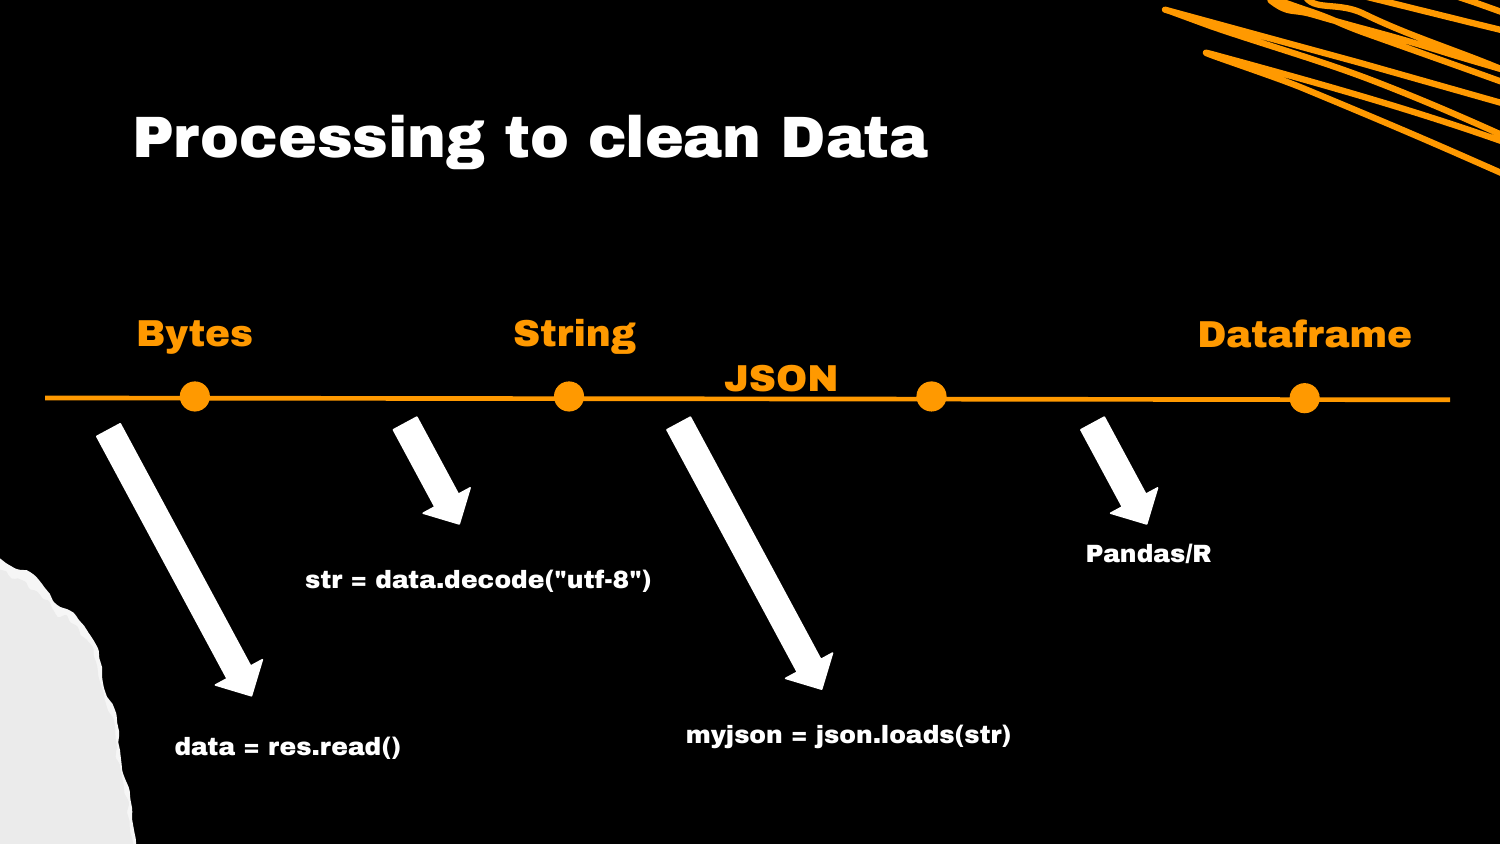

# Processing to clean Data
Bytes
String
		JSON
Dataframe

Pandas/R
str = data.decode("utf-8")

myjson = json.loads(str)

data = res.read()